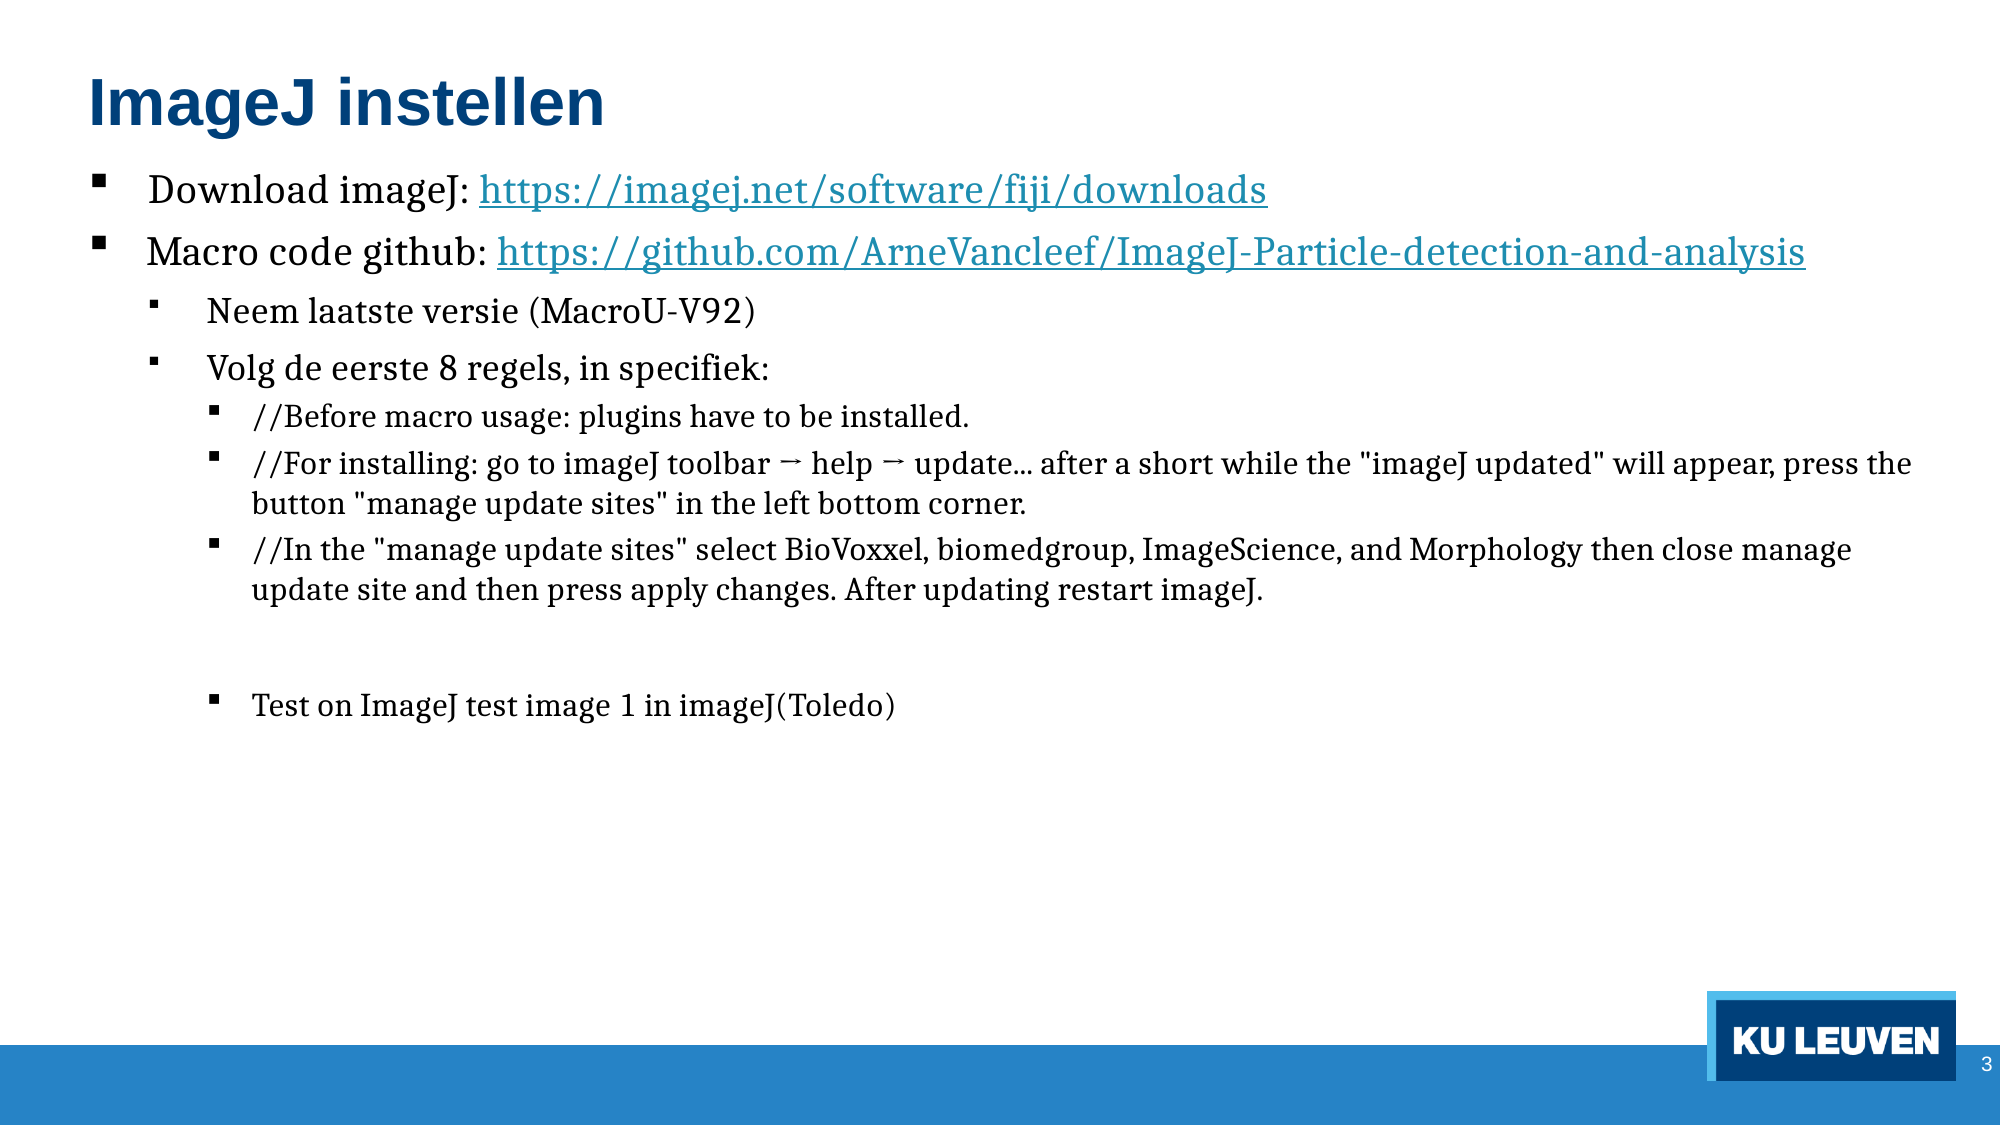

# ImageJ instellen
Download imageJ: https://imagej.net/software/fiji/downloads
Macro code github: https://github.com/ArneVancleef/ImageJ-Particle-detection-and-analysis
Neem laatste versie (MacroU-V92)
Volg de eerste 8 regels, in specifiek:
//Before macro usage: plugins have to be installed.
//For installing: go to imageJ toolbar → help → update... after a short while the "imageJ updated" will appear, press the button "manage update sites" in the left bottom corner.
//In the "manage update sites" select BioVoxxel, biomedgroup, ImageScience, and Morphology then close manage update site and then press apply changes. After updating restart imageJ.

Test on ImageJ test image 1 in imageJ(Toledo)

3